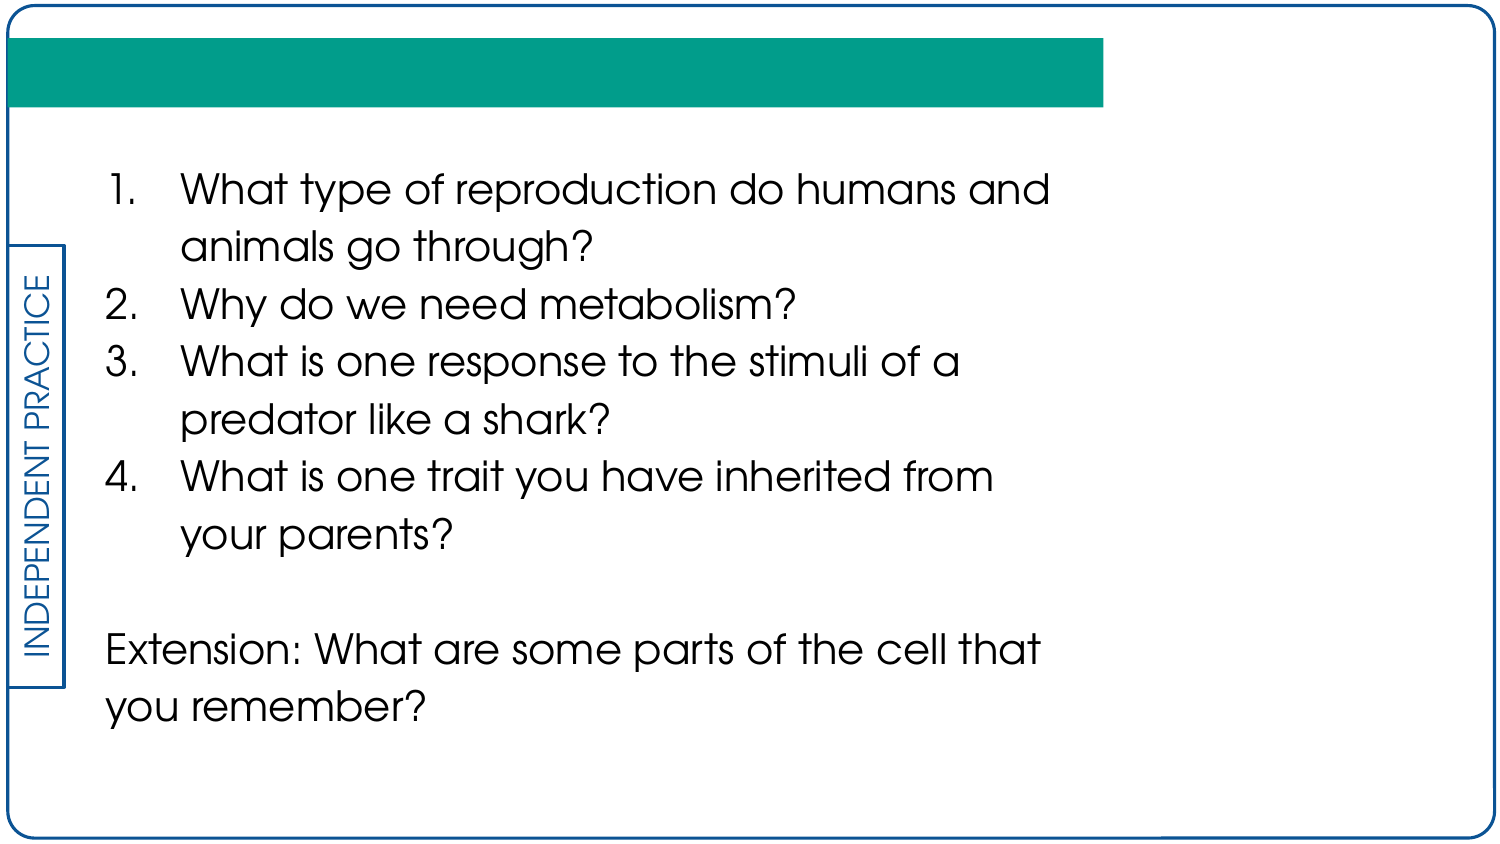

What type of reproduction do humans and animals go through?
Why do we need metabolism?
What is one response to the stimuli of a predator like a shark?
What is one trait you have inherited from your parents?

Extension: What are some parts of the cell that you remember?